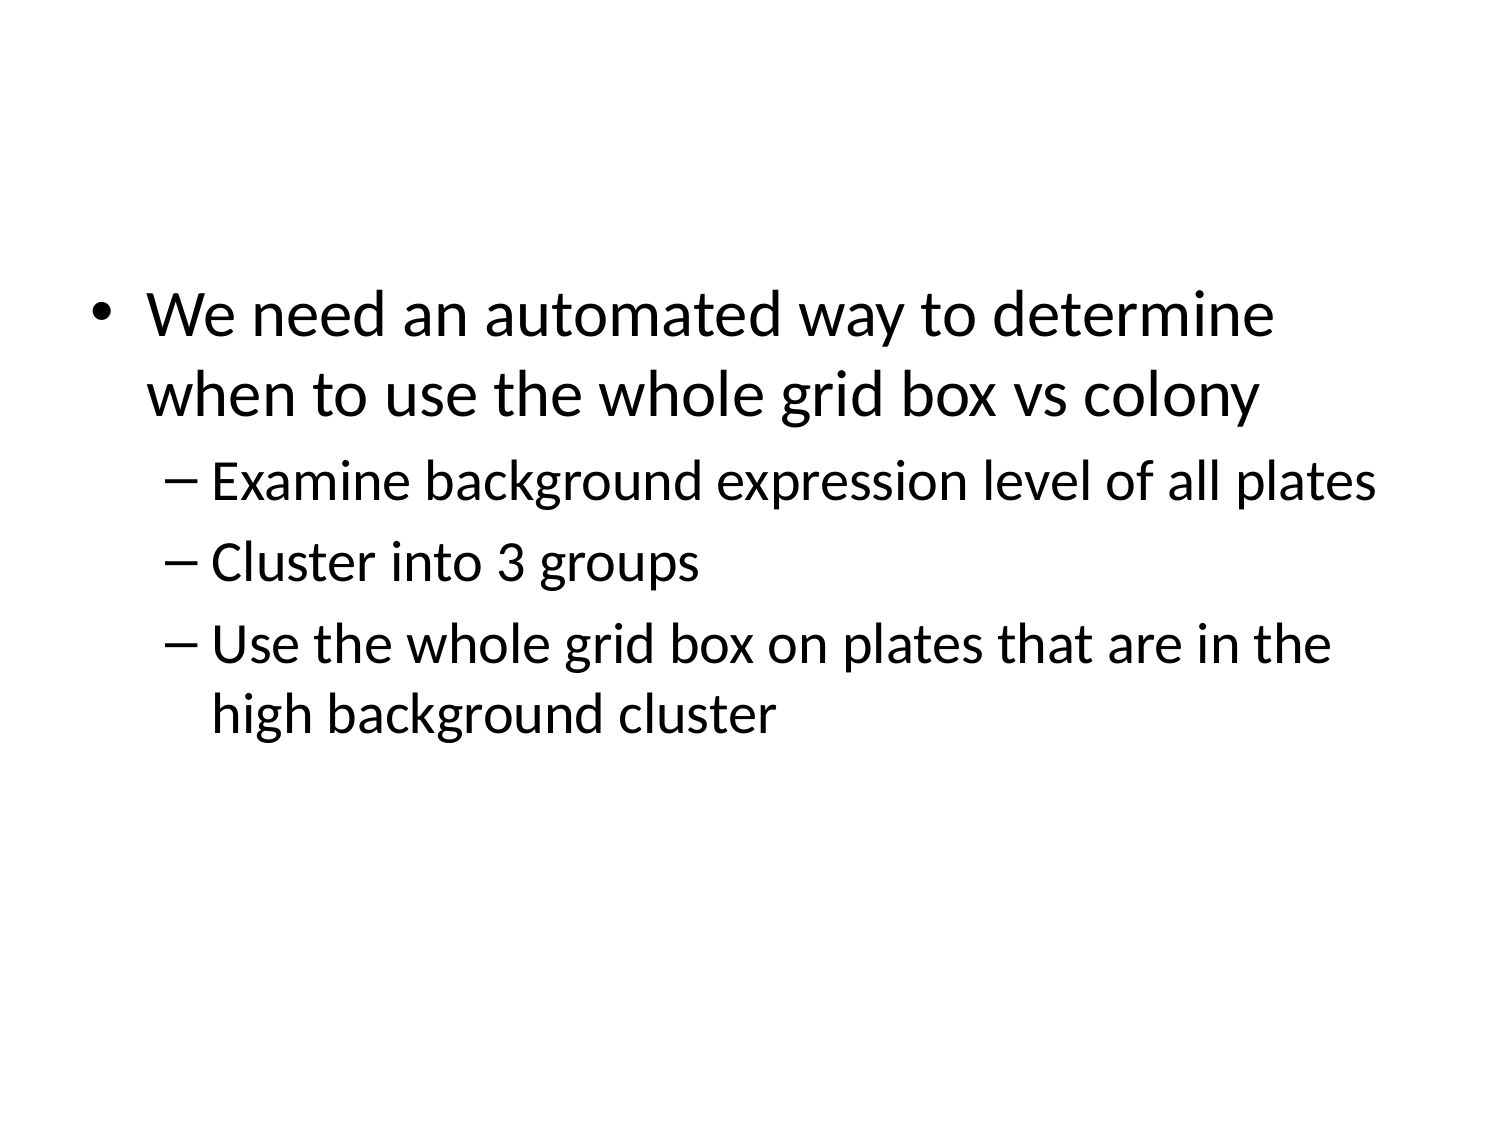

We need an automated way to determine when to use the whole grid box vs colony
Examine background expression level of all plates
Cluster into 3 groups
Use the whole grid box on plates that are in the high background cluster